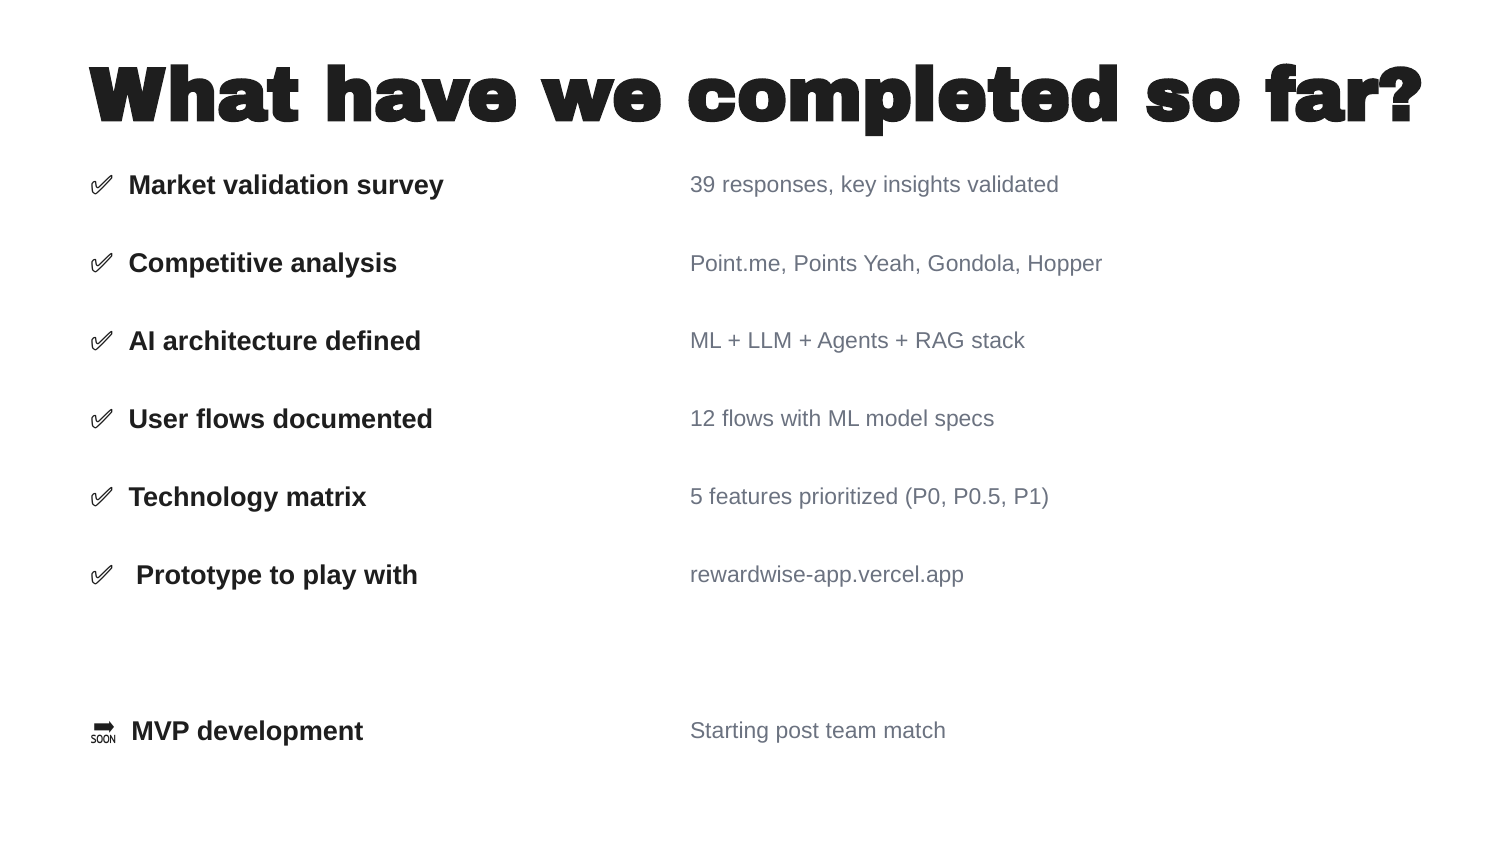

What have we completed so far?
✅  Market validation survey
39 responses, key insights validated
✅  Competitive analysis
Point.me, Points Yeah, Gondola, Hopper
✅  AI architecture defined
ML + LLM + Agents + RAG stack
✅  User flows documented
12 flows with ML model specs
✅  Technology matrix
5 features prioritized (P0, P0.5, P1)
✅   Prototype to play with
rewardwise-app.vercel.app
🔜  MVP development
Starting post team match